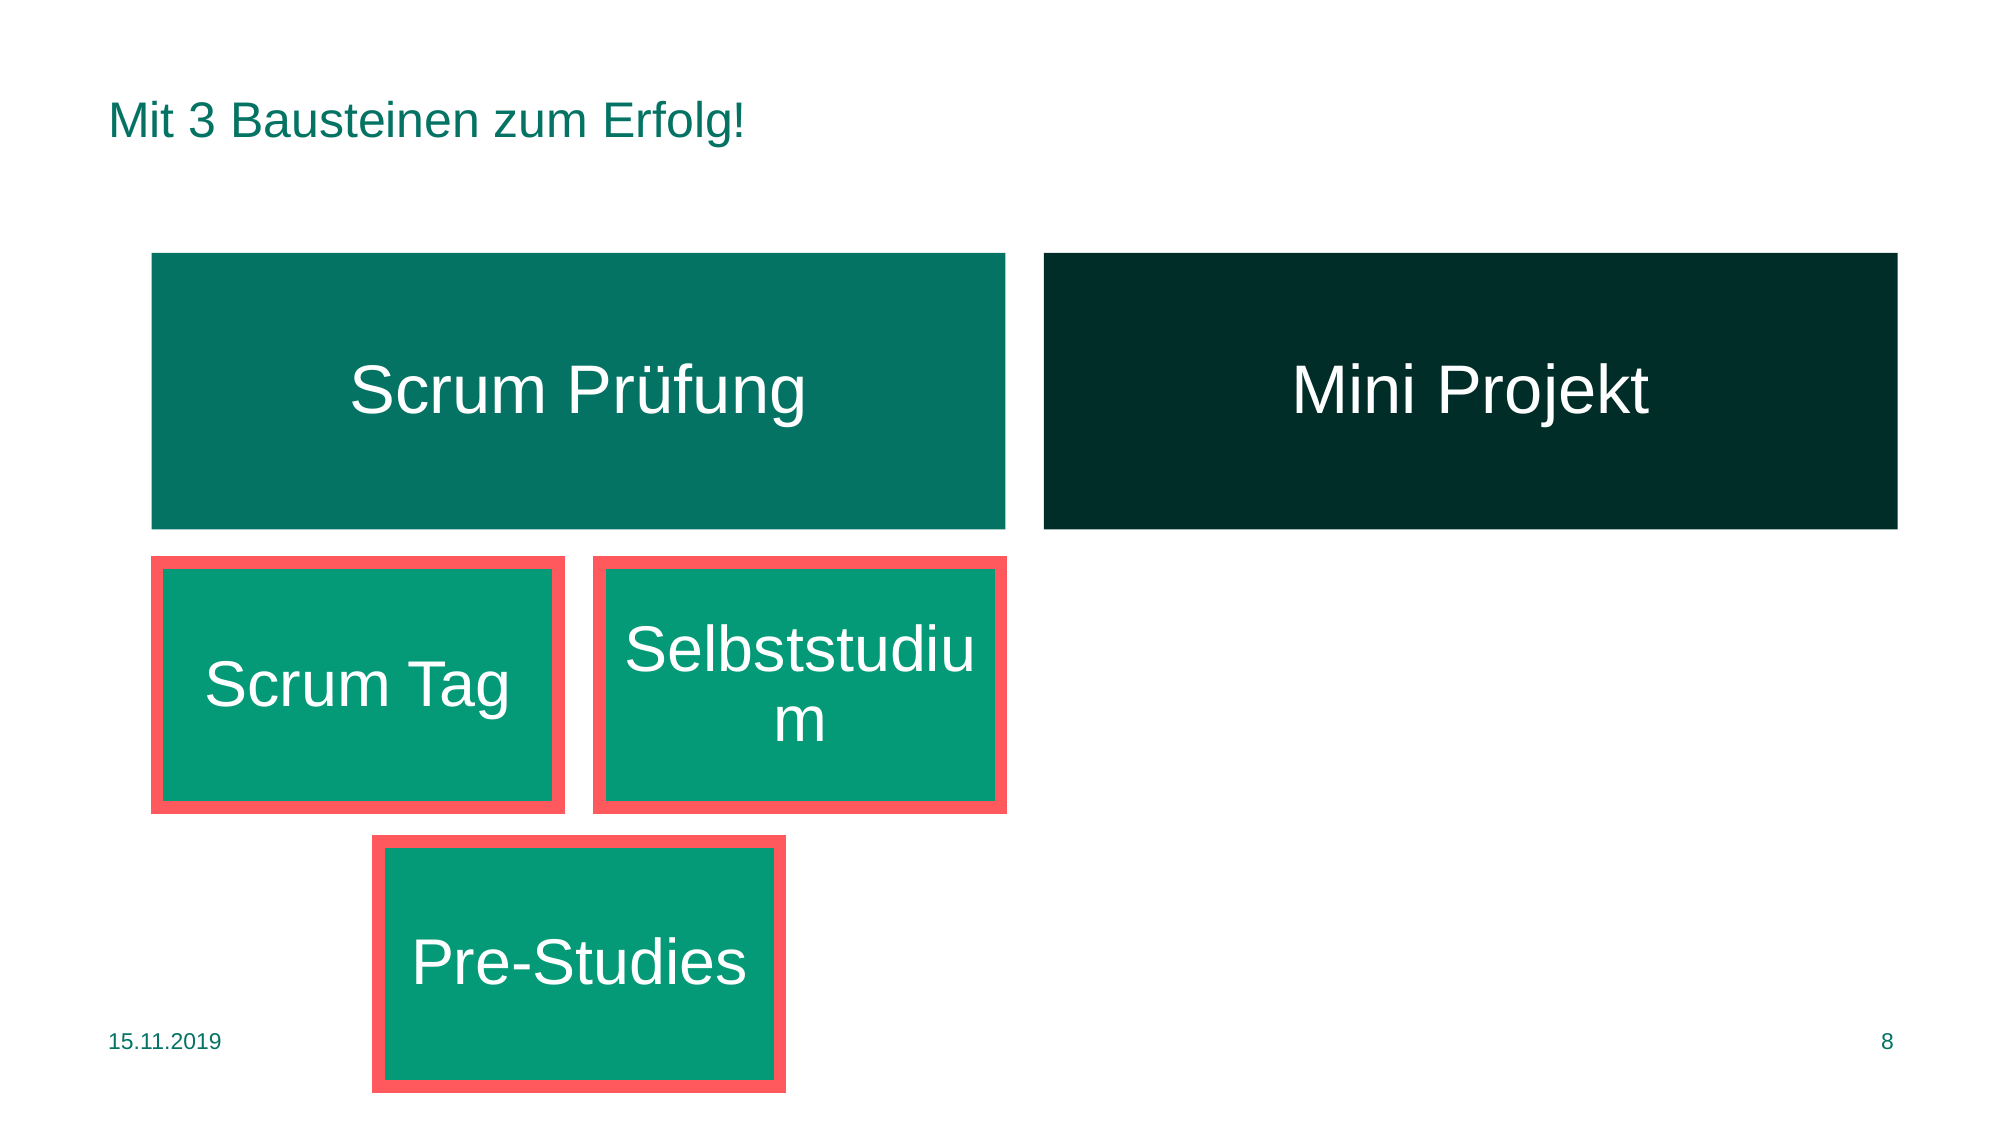

# Mit 3 Bausteinen zum Erfolg!

Scrum Prüfung

Mini Projekt
Scrum Tag
Selbststudium
Pre-Studies
15.11.2019
8